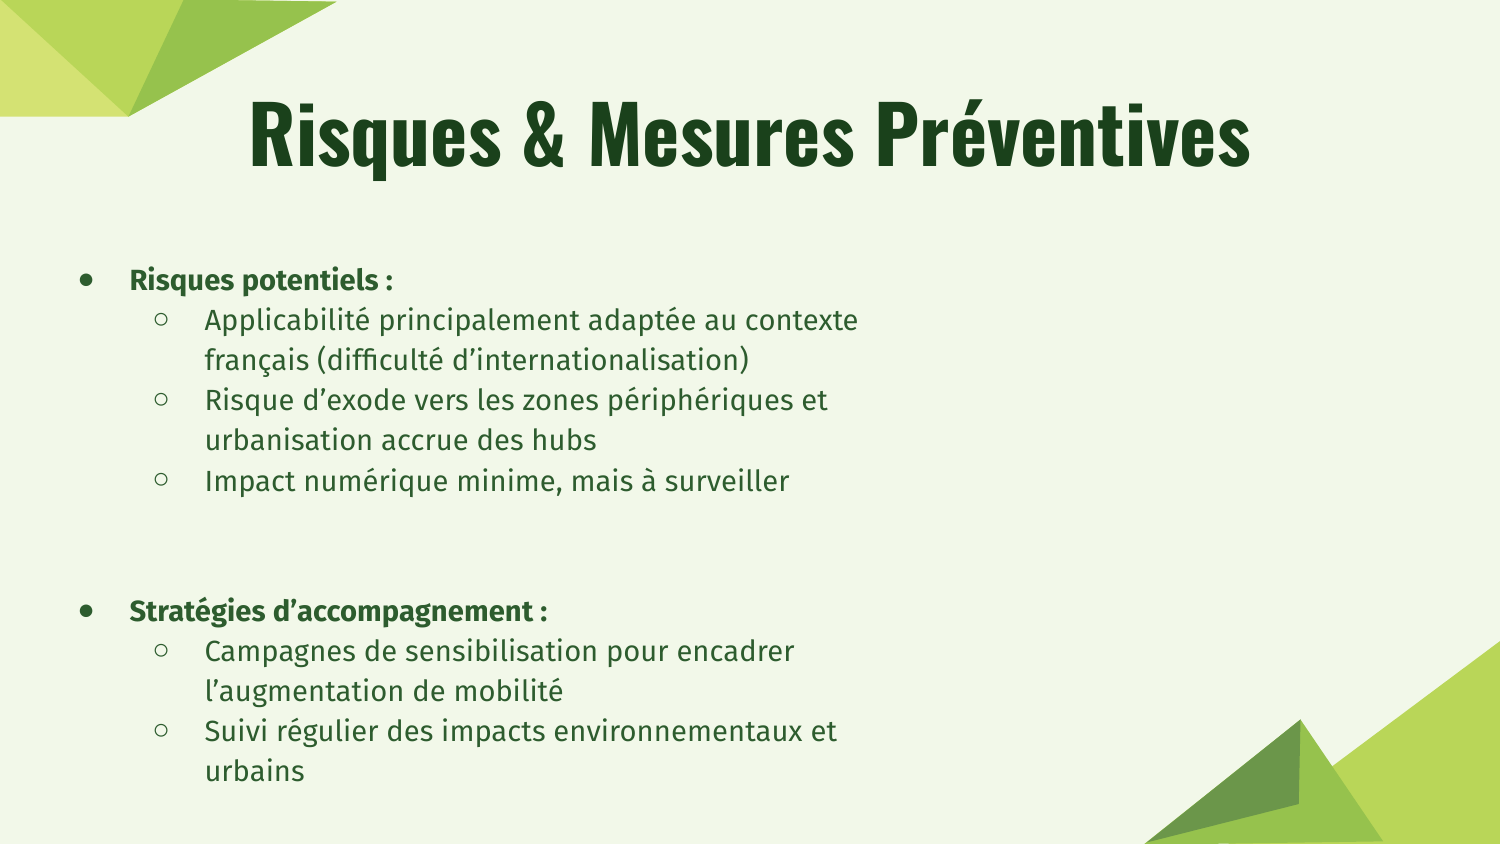

# Risques & Mesures Préventives

Risques potentiels :
Applicabilité principalement adaptée au contexte français (difficulté d’internationalisation)
Risque d’exode vers les zones périphériques et urbanisation accrue des hubs
Impact numérique minime, mais à surveiller

Stratégies d’accompagnement :
Campagnes de sensibilisation pour encadrer l’augmentation de mobilité
Suivi régulier des impacts environnementaux et urbains